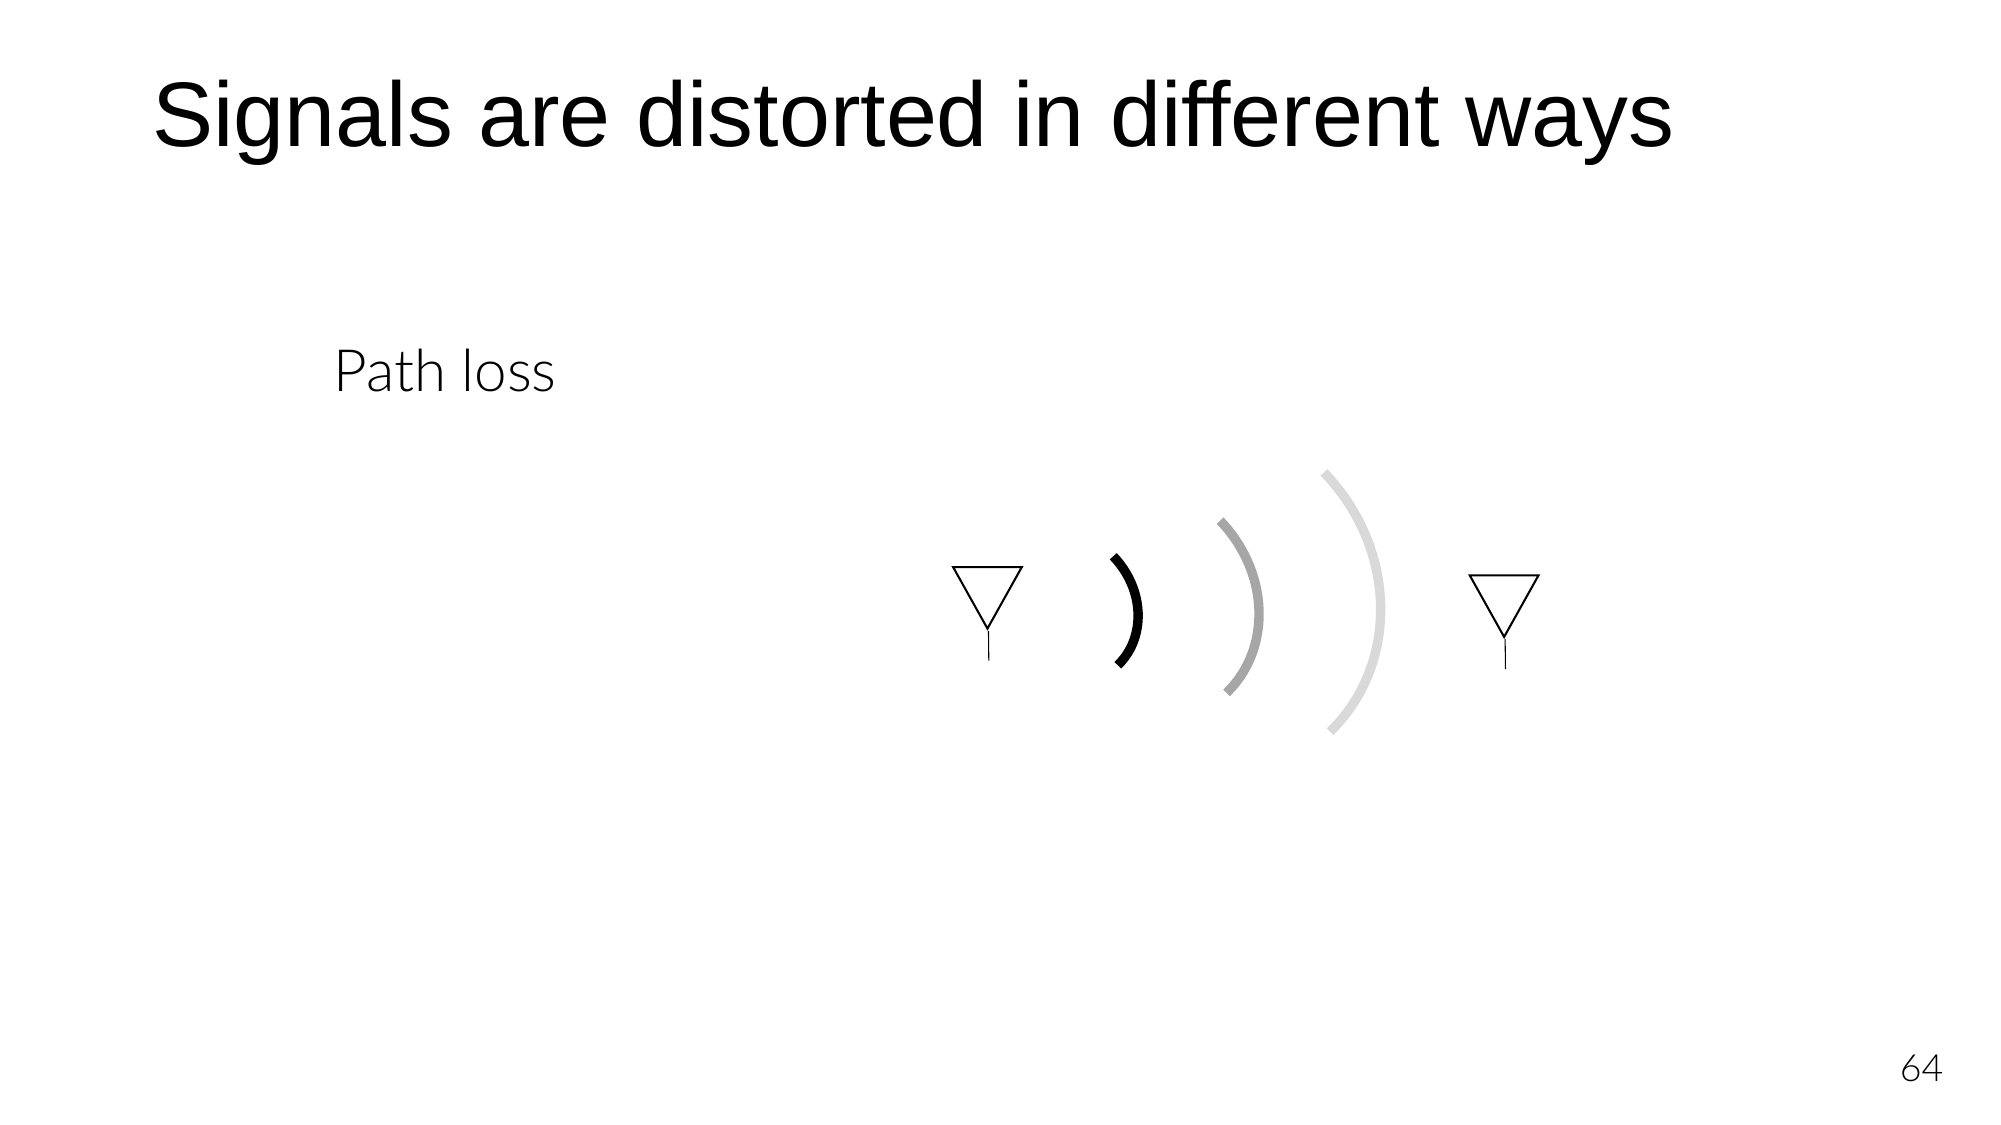

Signals are distorted in different ways
Path loss

64